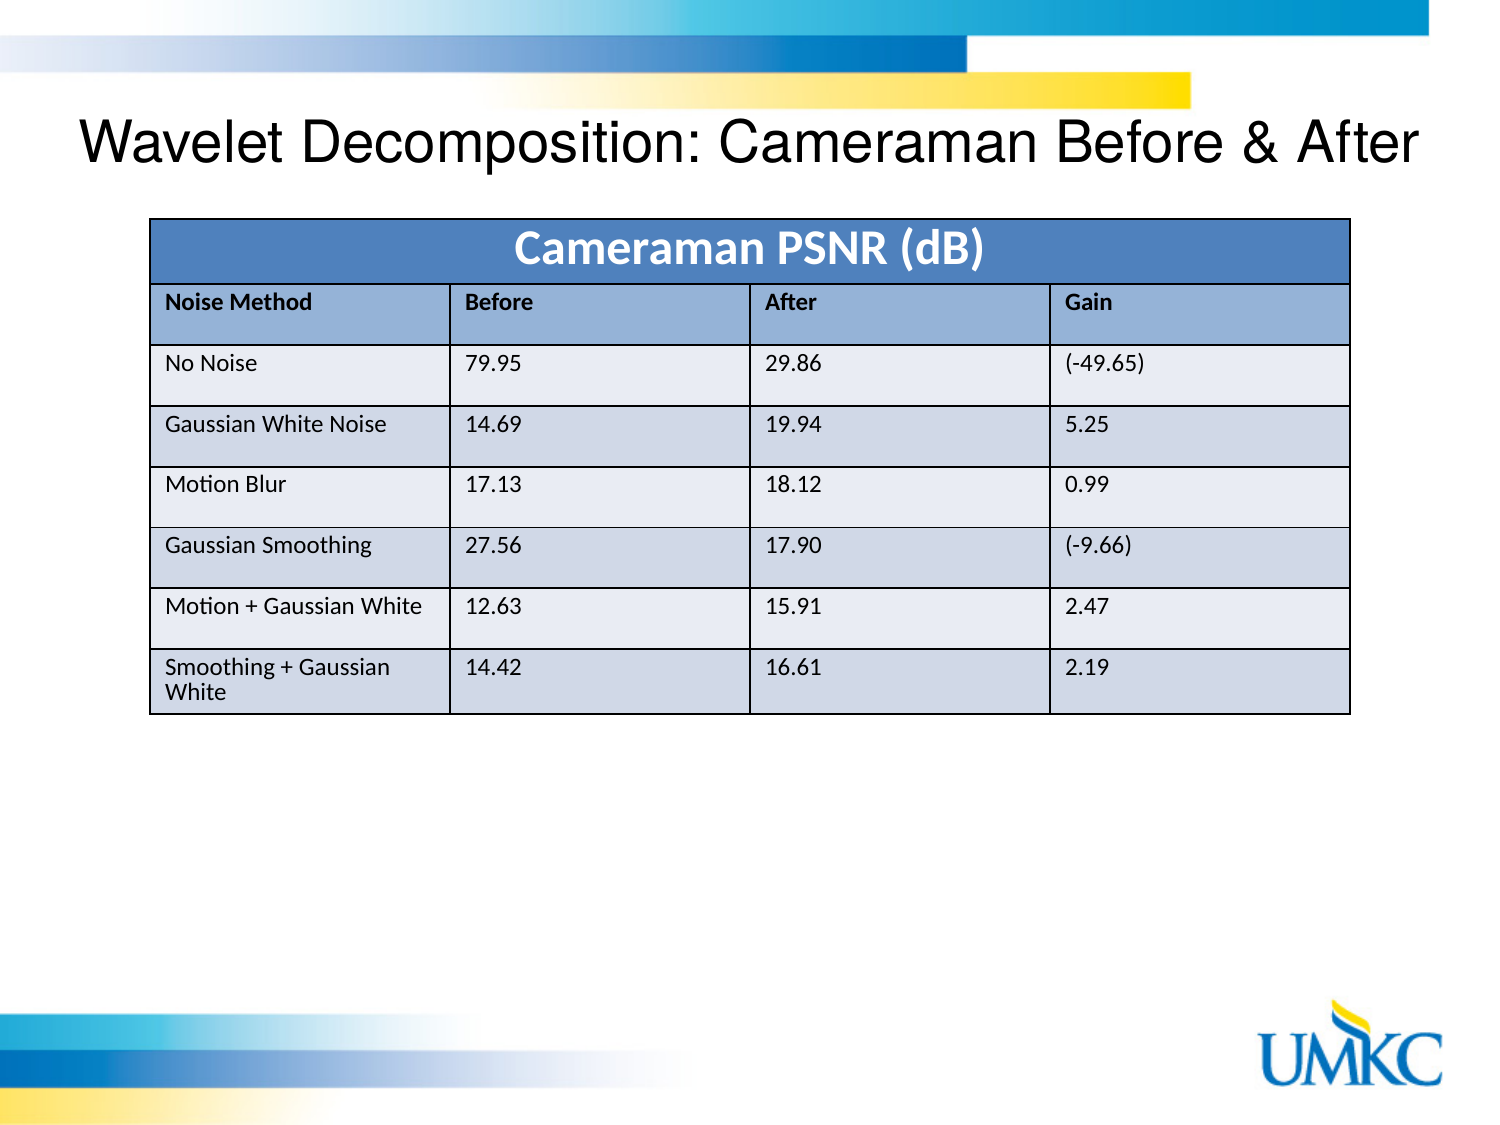

# Wavelet Decomposition: Cameraman Before & After
| Cameraman PSNR (dB) |  |  |  |
| --- | --- | --- | --- |
| Noise Method | Before | After | Gain |
| No Noise | 79.95 | 29.86 | (-49.65) |
| Gaussian White Noise | 14.69 | 19.94 | 5.25 |
| Motion Blur | 17.13 | 18.12 | 0.99 |
| Gaussian Smoothing | 27.56 | 17.90 | (-9.66) |
| Motion + Gaussian White | 12.63 | 15.91 | 2.47 |
| Smoothing + Gaussian White | 14.42 | 16.61 | 2.19 |